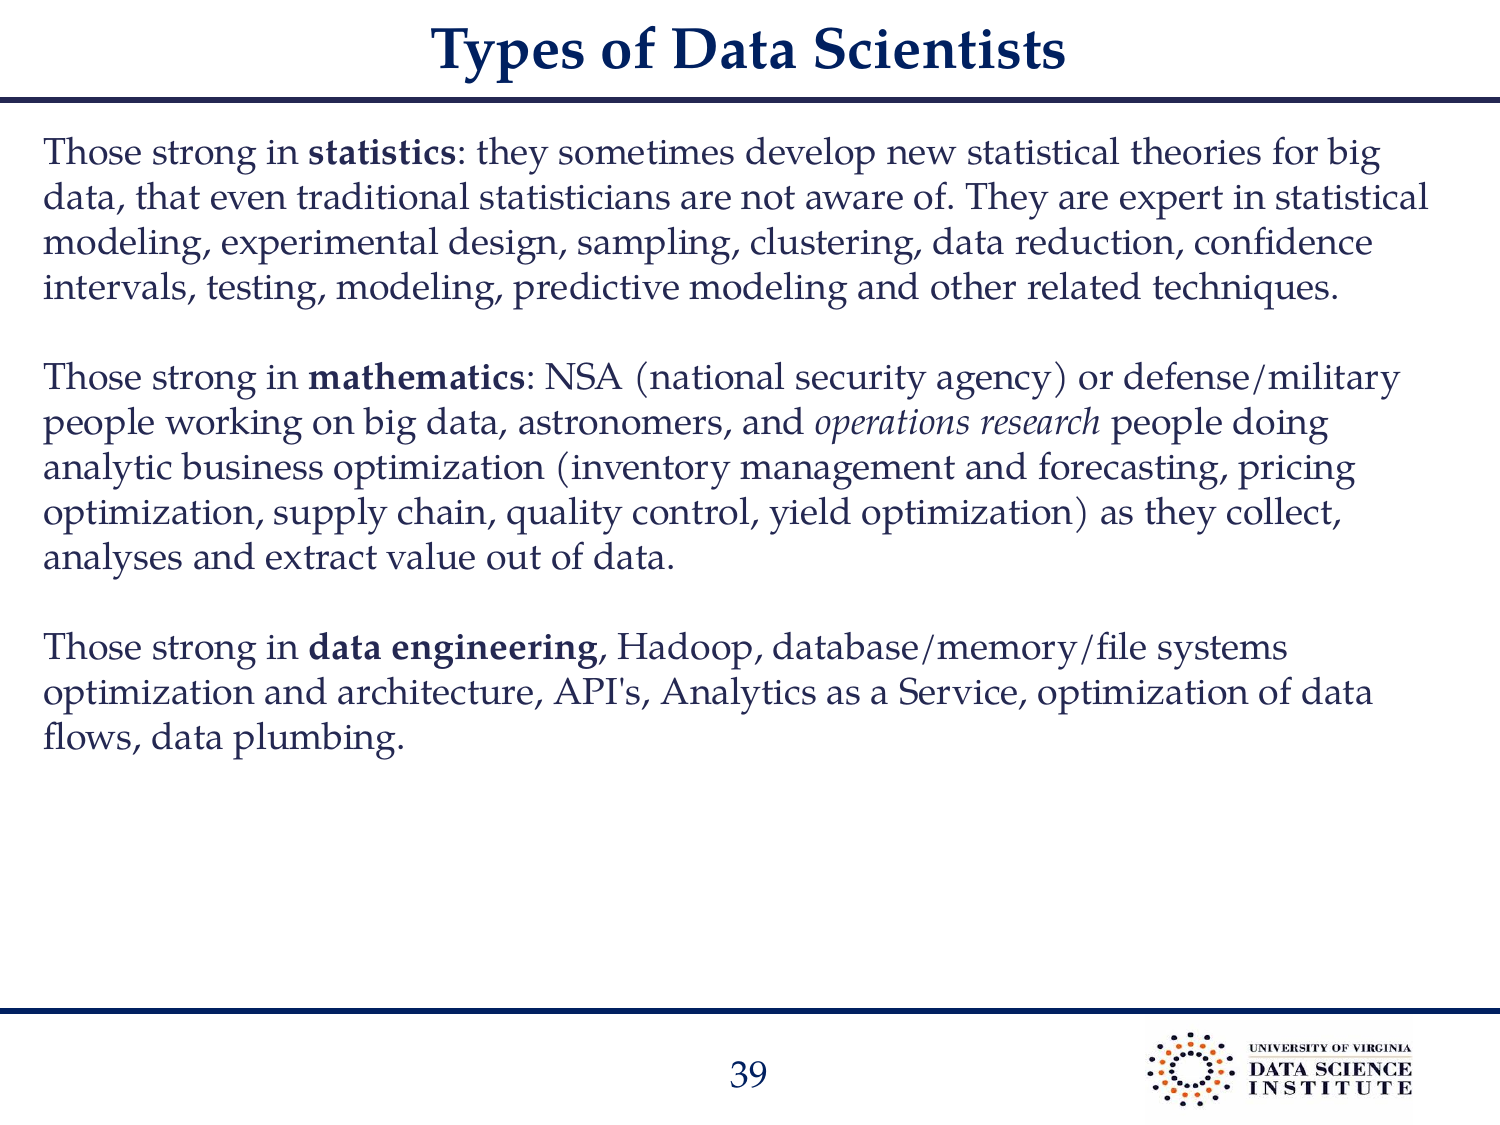

# Types of Data Scientists
Those strong in statistics: they sometimes develop new statistical theories for big data, that even traditional statisticians are not aware of. They are expert in statistical modeling, experimental design, sampling, clustering, data reduction, confidence intervals, testing, modeling, predictive modeling and other related techniques.

Those strong in mathematics: NSA (national security agency) or defense/military people working on big data, astronomers, and operations research people doing analytic business optimization (inventory management and forecasting, pricing optimization, supply chain, quality control, yield optimization) as they collect, analyses and extract value out of data.

Those strong in data engineering, Hadoop, database/memory/file systems optimization and architecture, API's, Analytics as a Service, optimization of data flows, data plumbing.